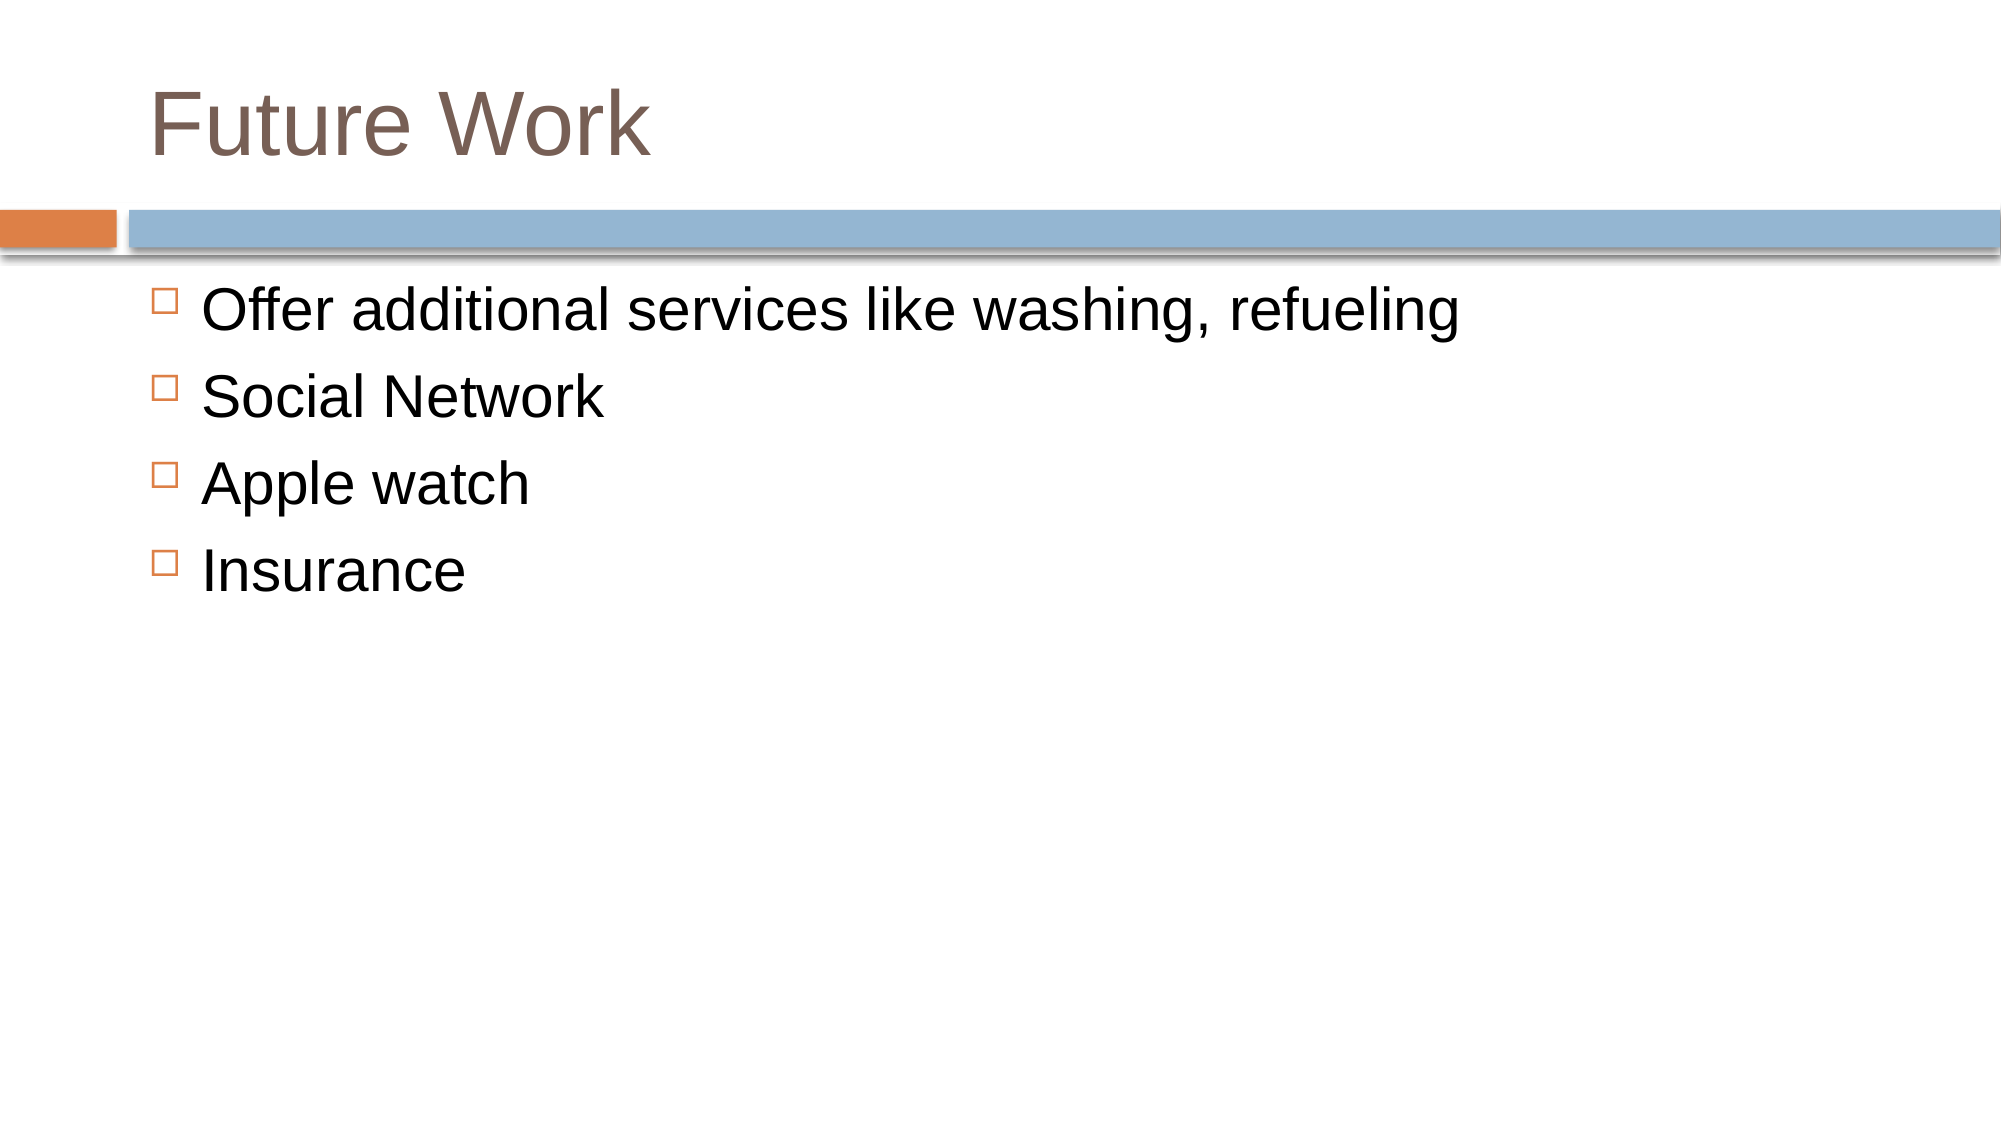

# Future Work
Offer additional services like washing, refueling
Social Network
Apple watch
Insurance